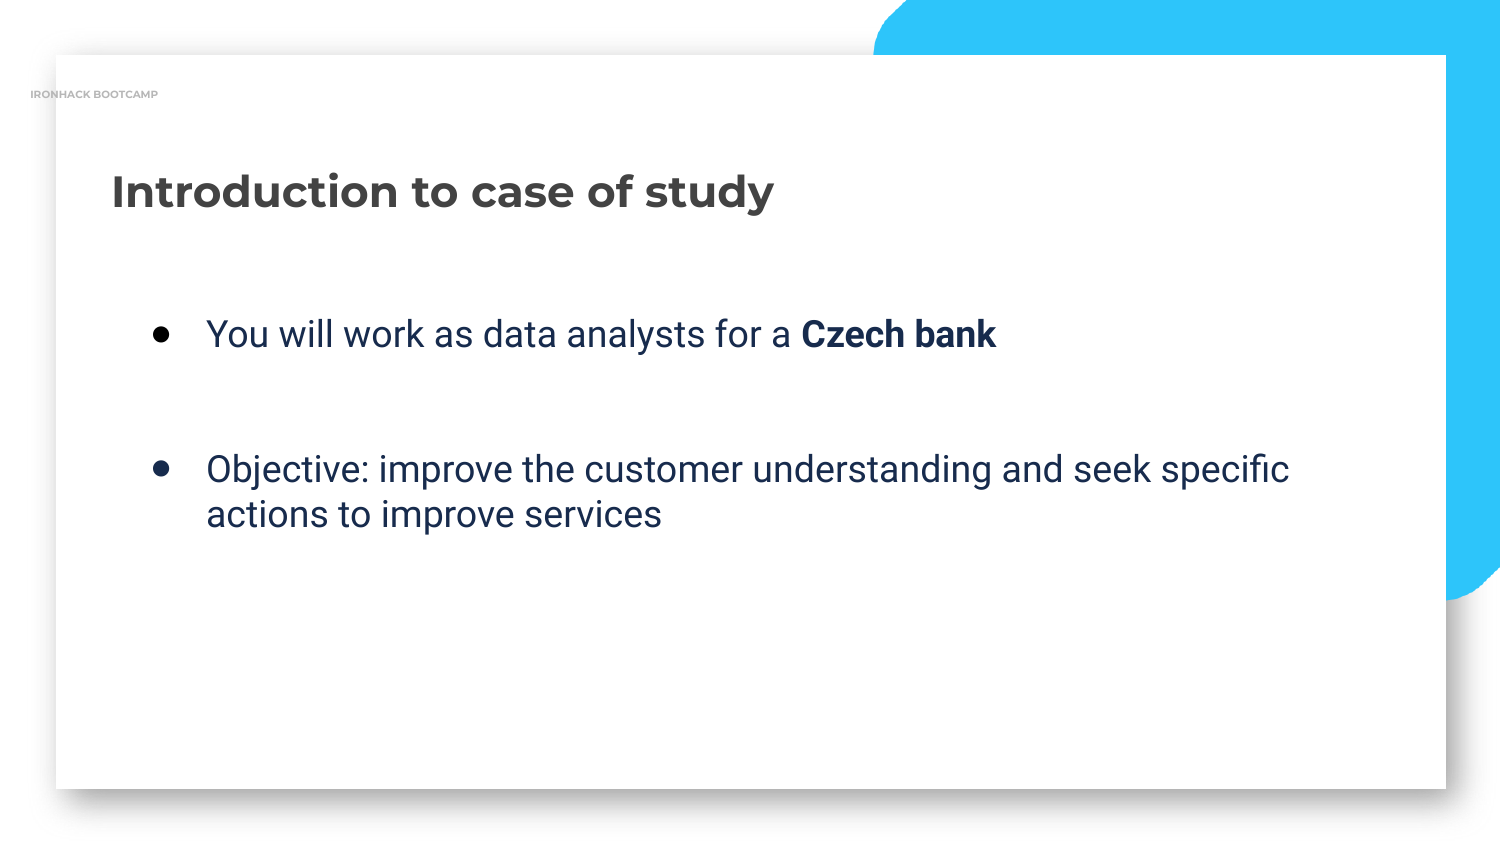

IRONHACK BOOTCAMP
Introduction to case of study

You will work as data analysts for a Czech bank

Objective: improve the customer understanding and seek specific actions to improve services